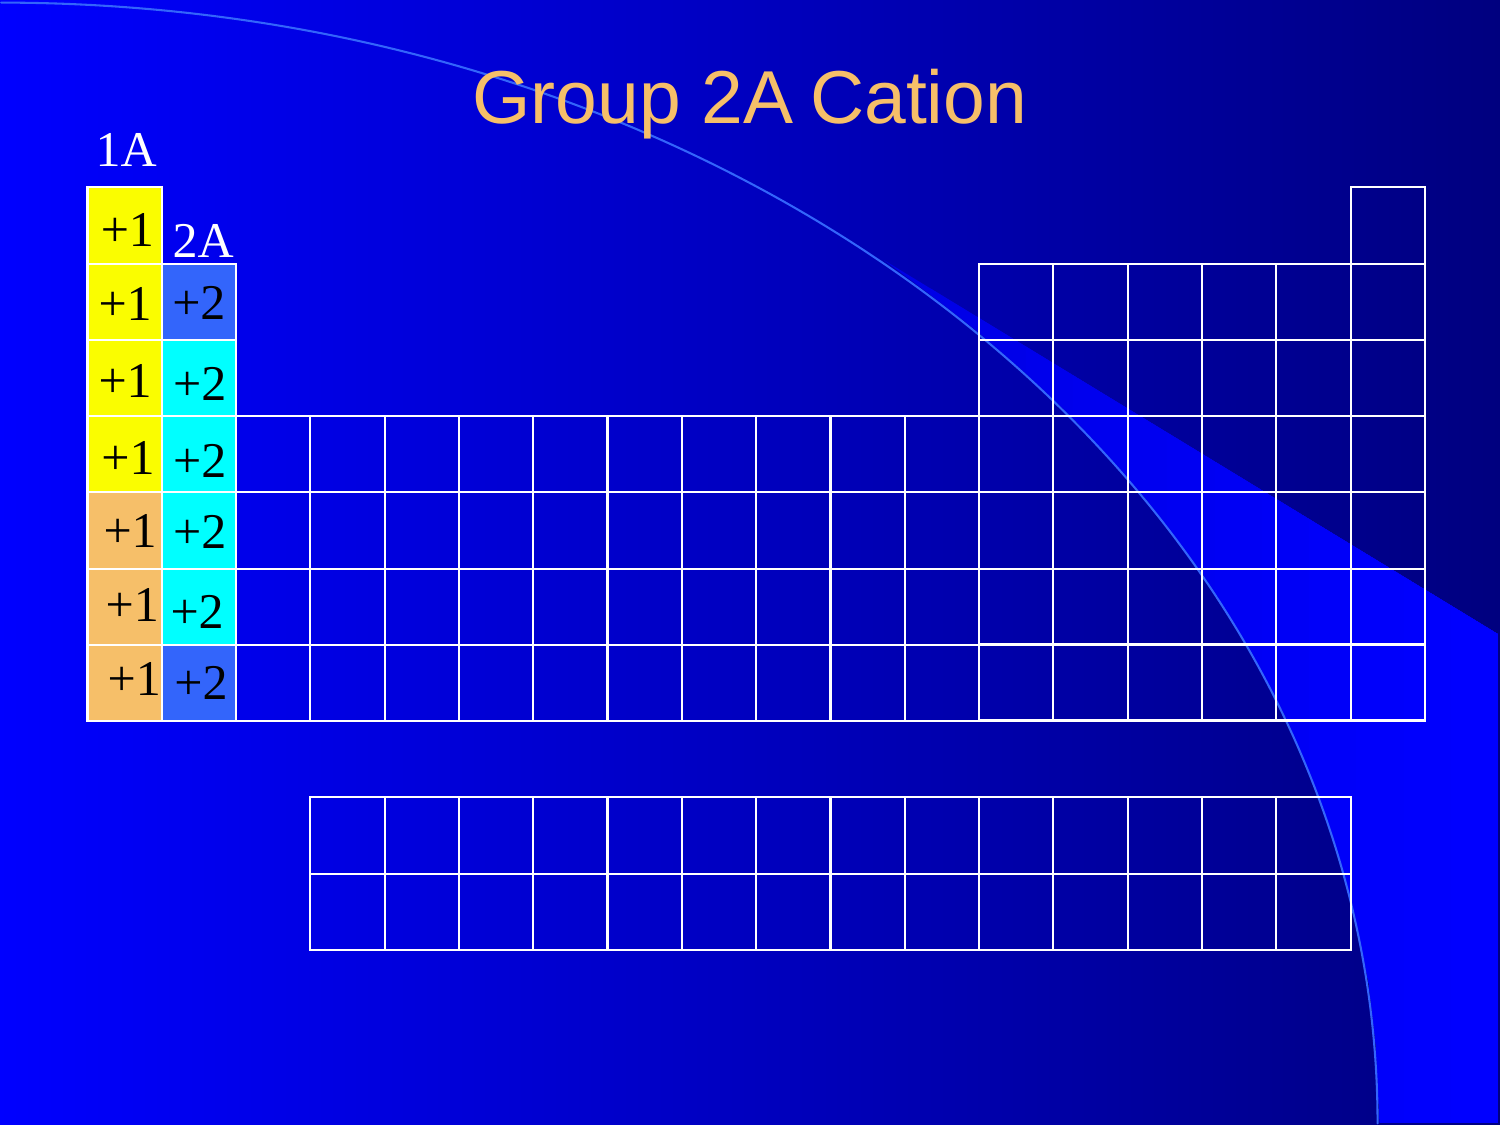

# Group 2A Cation
1A

+1
2A
+2
+1

+1
+2

+1
+2
+1
+2

+1

+2
+1
+2